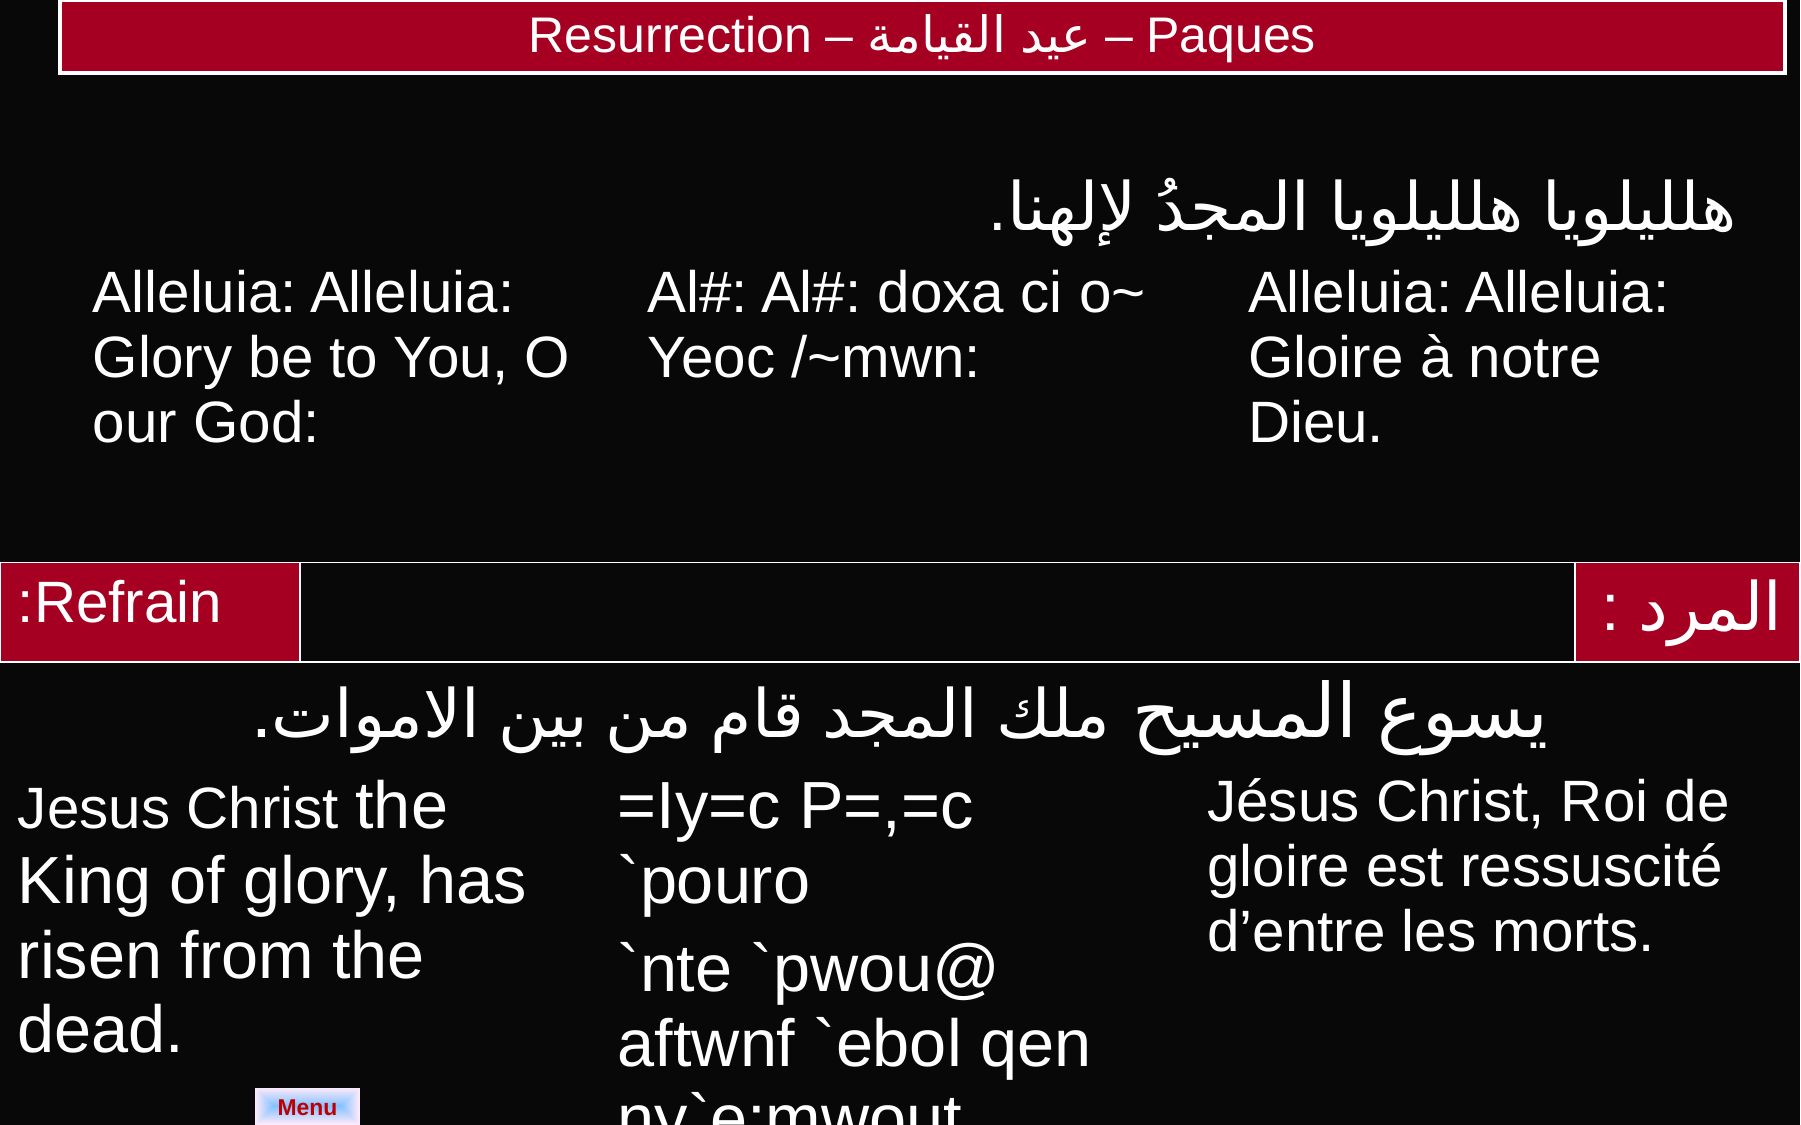

| Resurrection – عيد القيامة – Paques |
| --- |
| هلليلويا هلليلويا المجدُ لإلهنا. |  |  |
| --- | --- | --- |
| Alleluia: Alleluia: Glory be to You, O our God: | Al#: Al#: doxa ci o~ Yeoc /~mwn: | Alleluia: Alleluia: Gloire à notre Dieu. |
| Refrain: |  |  |  | المرد : |
| --- | --- | --- | --- | --- |
| يسوع المسيح ملك المجد قام من بين الاموات. |  |  |  |  |
| Jesus Christ the King of glory, has risen from the dead. |  | =Iy=c P=,=c `pouro `nte `pwou@ aftwnf `ebol qen ny`e;mwout. | Jésus Christ, Roi de gloire est ressuscité d’entre les morts. |  |

Menu